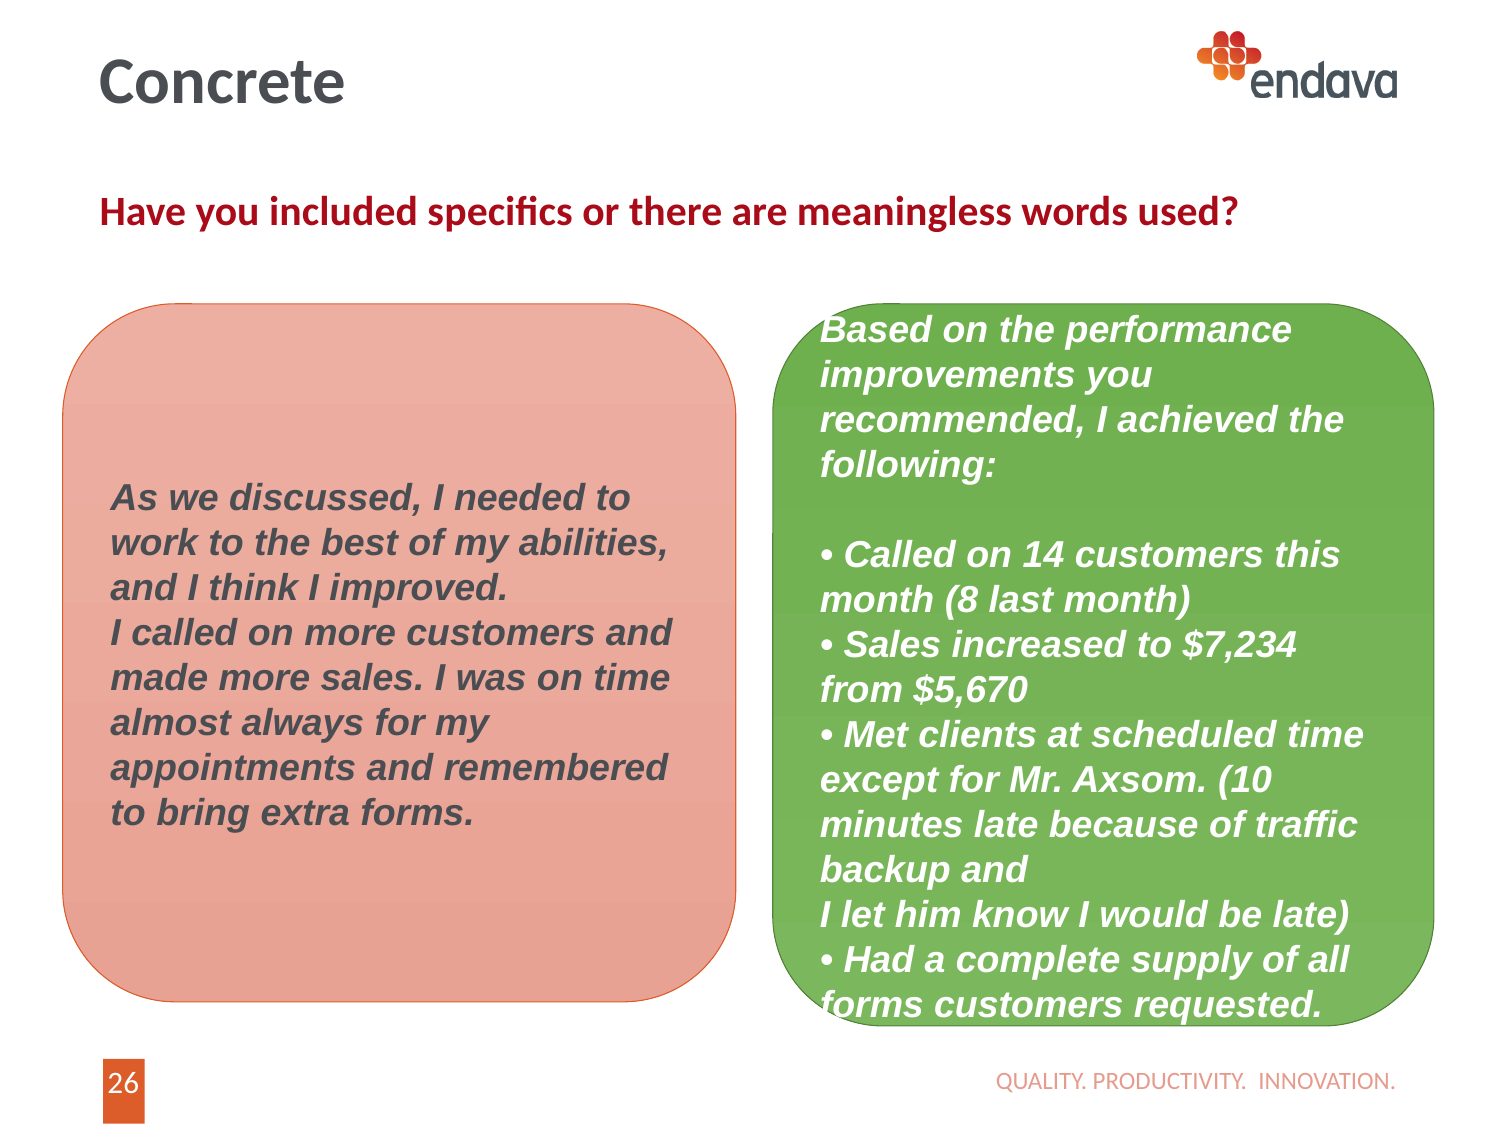

# Concrete
Have you included specifics or there are meaningless words used?
As we discussed, I needed to work to the best of my abilities, and I think I improved.
I called on more customers and made more sales. I was on time almost always for my appointments and remembered to bring extra forms.
Based on the performance improvements you recommended, I achieved the following:

• Called on 14 customers this month (8 last month)
• Sales increased to $7,234 from $5,670
• Met clients at scheduled time except for Mr. Axsom. (10 minutes late because of traffic backup and
I let him know I would be late)
• Had a complete supply of all forms customers requested.
QUALITY. PRODUCTIVITY.  INNOVATION.